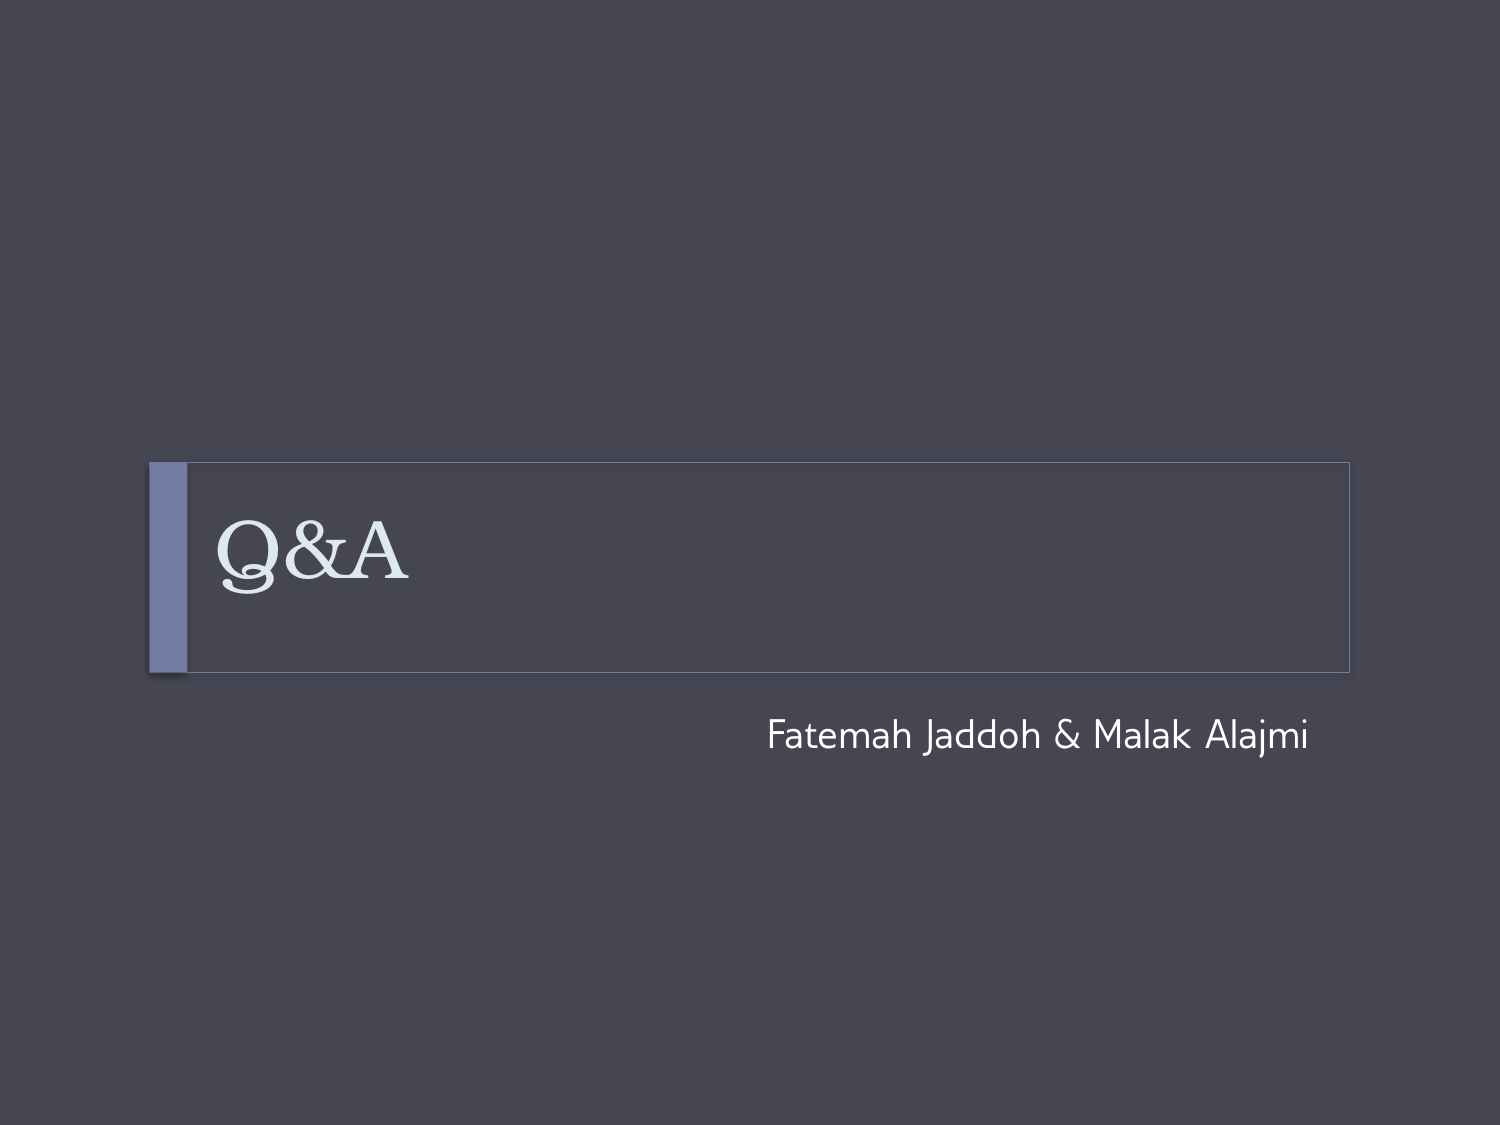

# Q&A
Fatemah Jaddoh & Malak Alajmi